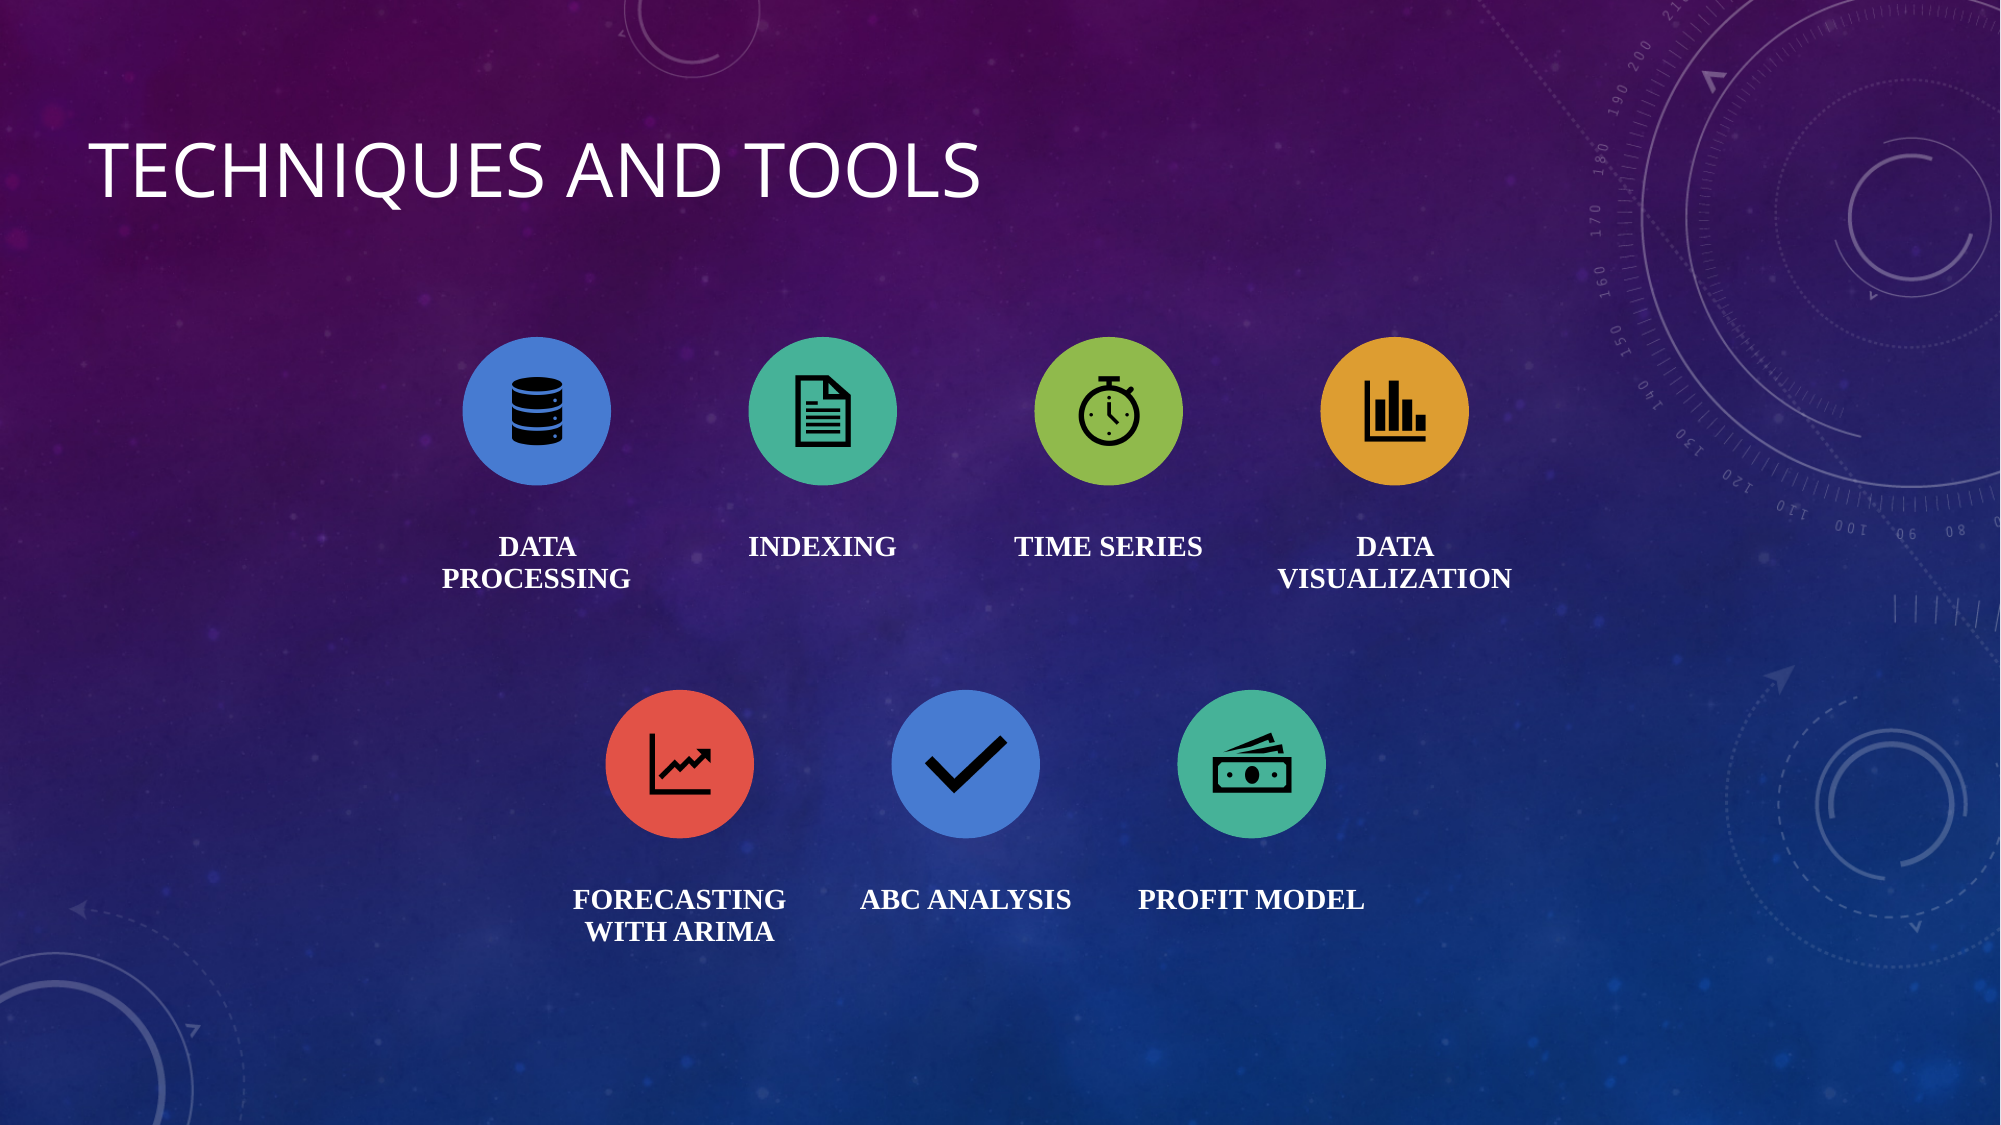

# Techniques AND tools
Data Processing
Indexing
Time Series
Data Visualization
forecasting with ARIMA
ABC Analysis
Profit Model